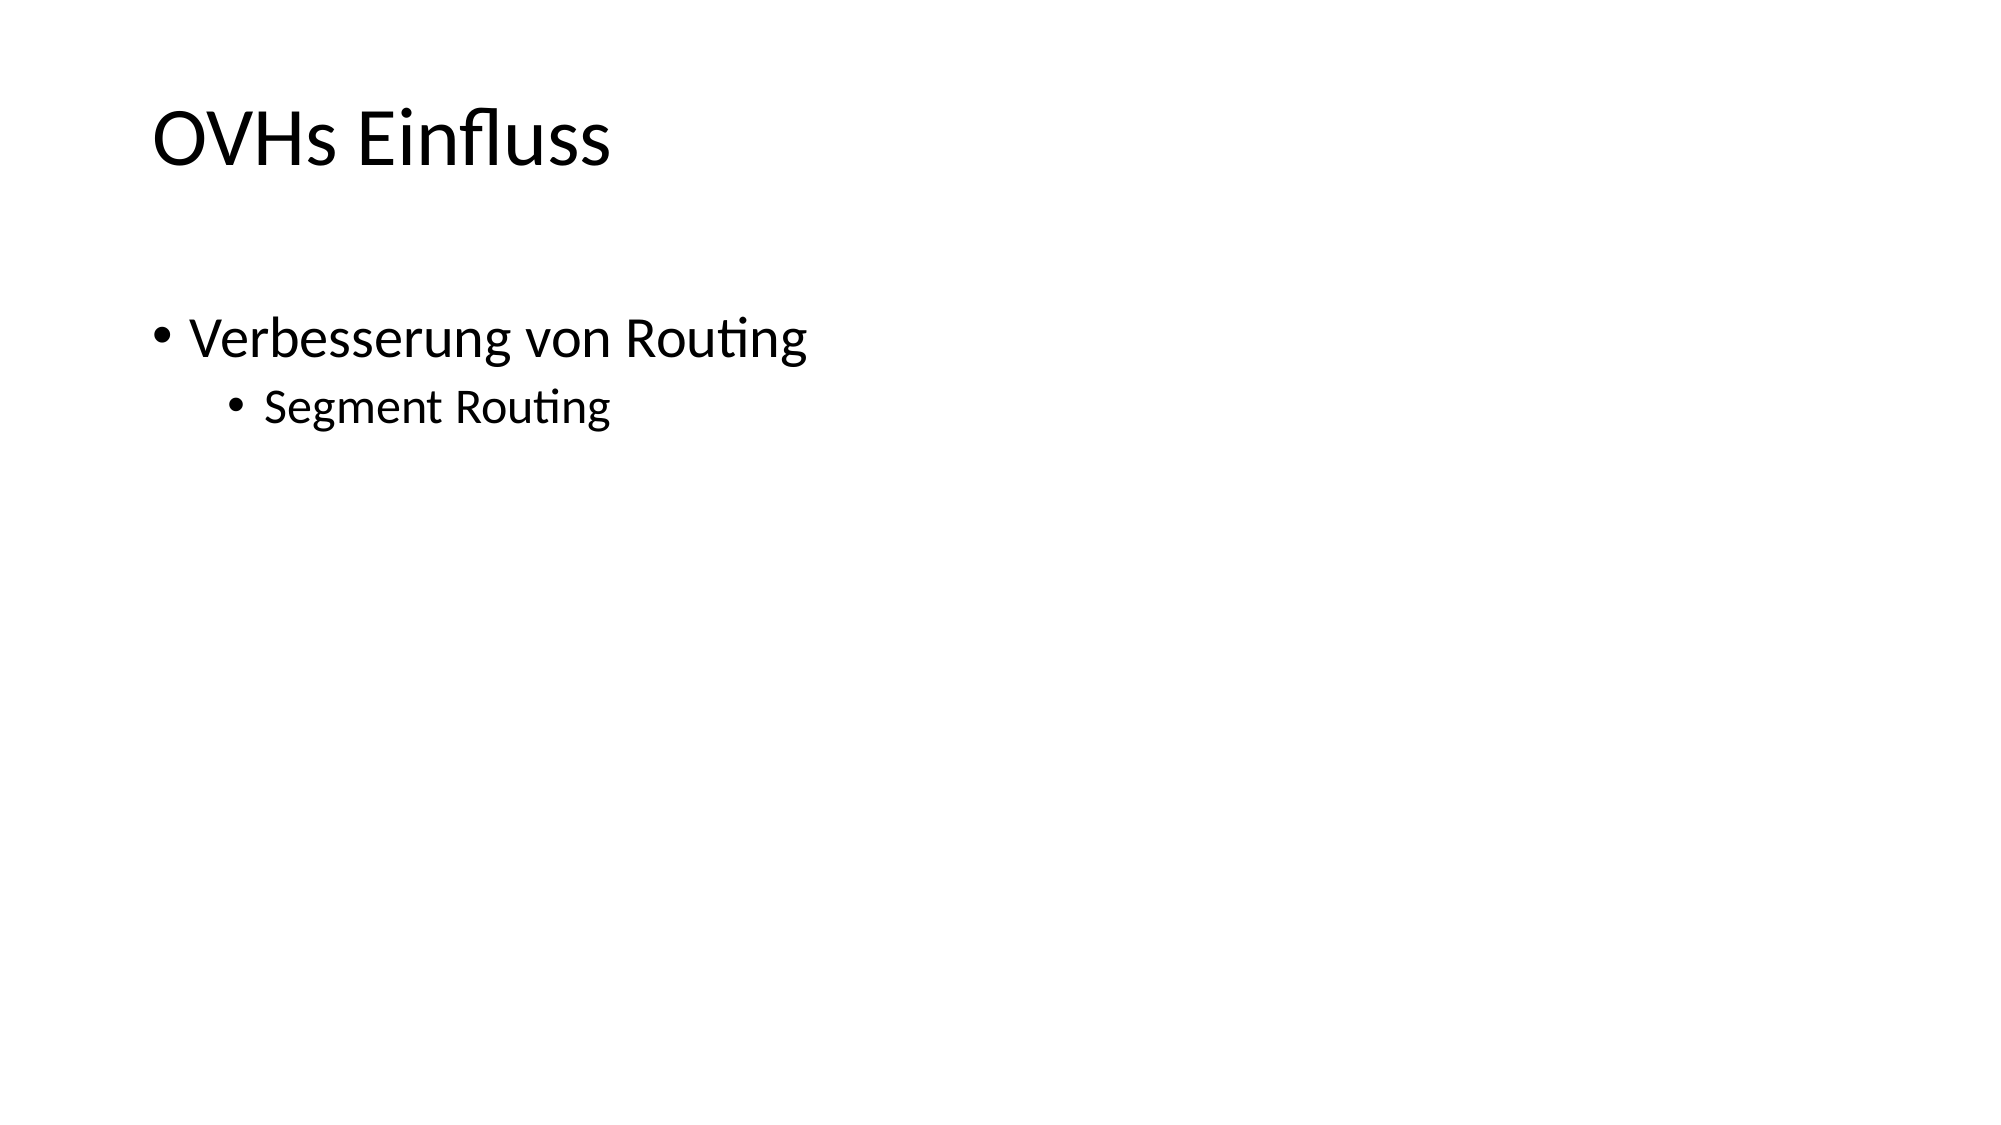

OVHs Einfluss
Verbesserung von Routing
Segment Routing